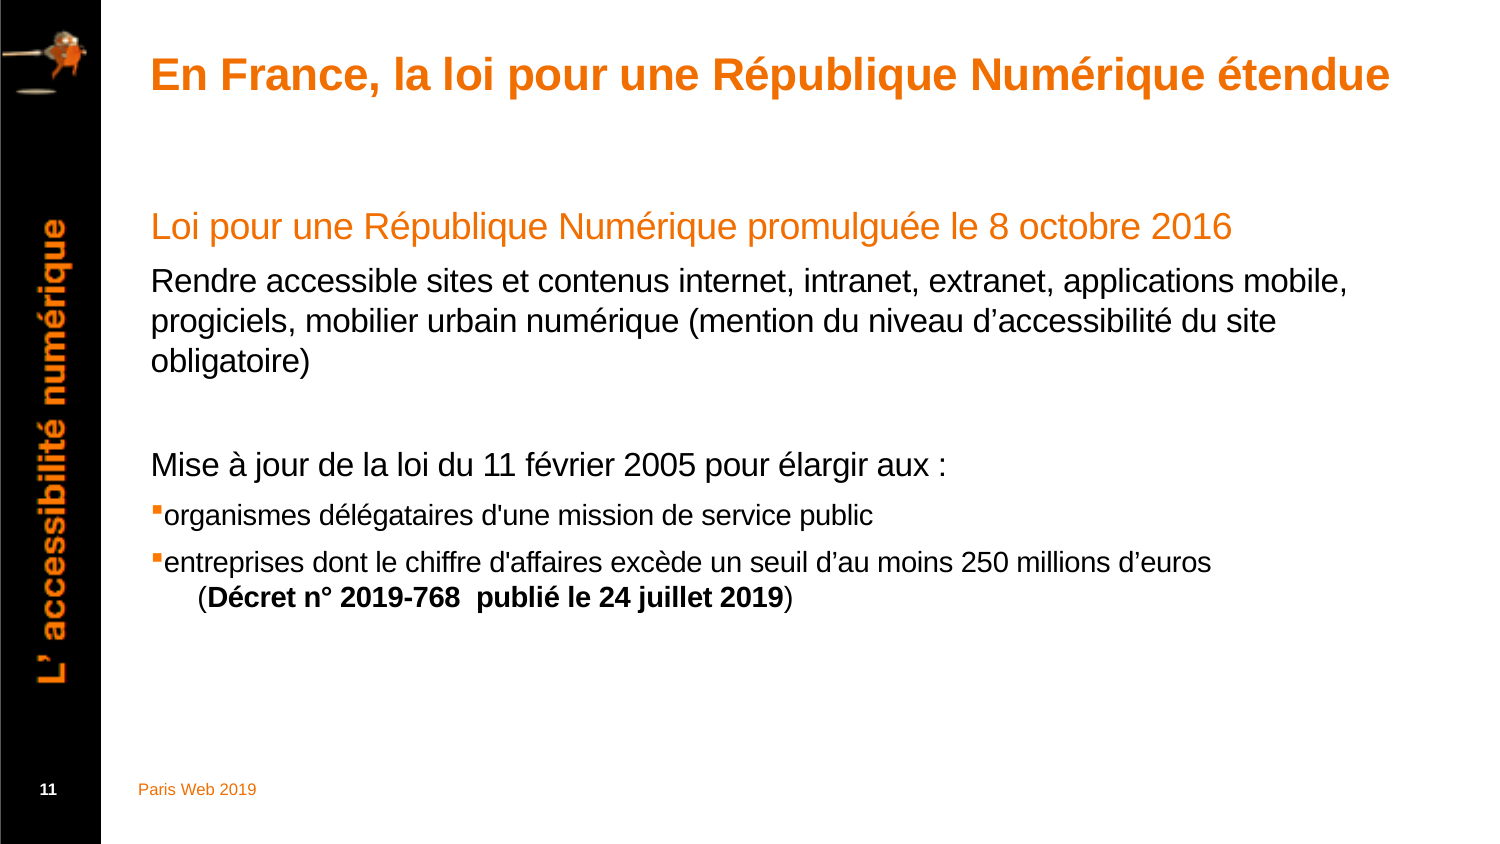

# En France, la loi pour une République Numérique étendue
Loi pour une République Numérique promulguée le 8 octobre 2016
Rendre accessible sites et contenus internet, intranet, extranet, applications mobile, progiciels, mobilier urbain numérique (mention du niveau d’accessibilité du site obligatoire)

Mise à jour de la loi du 11 février 2005 pour élargir aux :
organismes délégataires d'une mission de service public
entreprises dont le chiffre d'affaires excède un seuil d’au moins 250 millions d’euros
      (Décret n° 2019-768  publié le 24 juillet 2019)